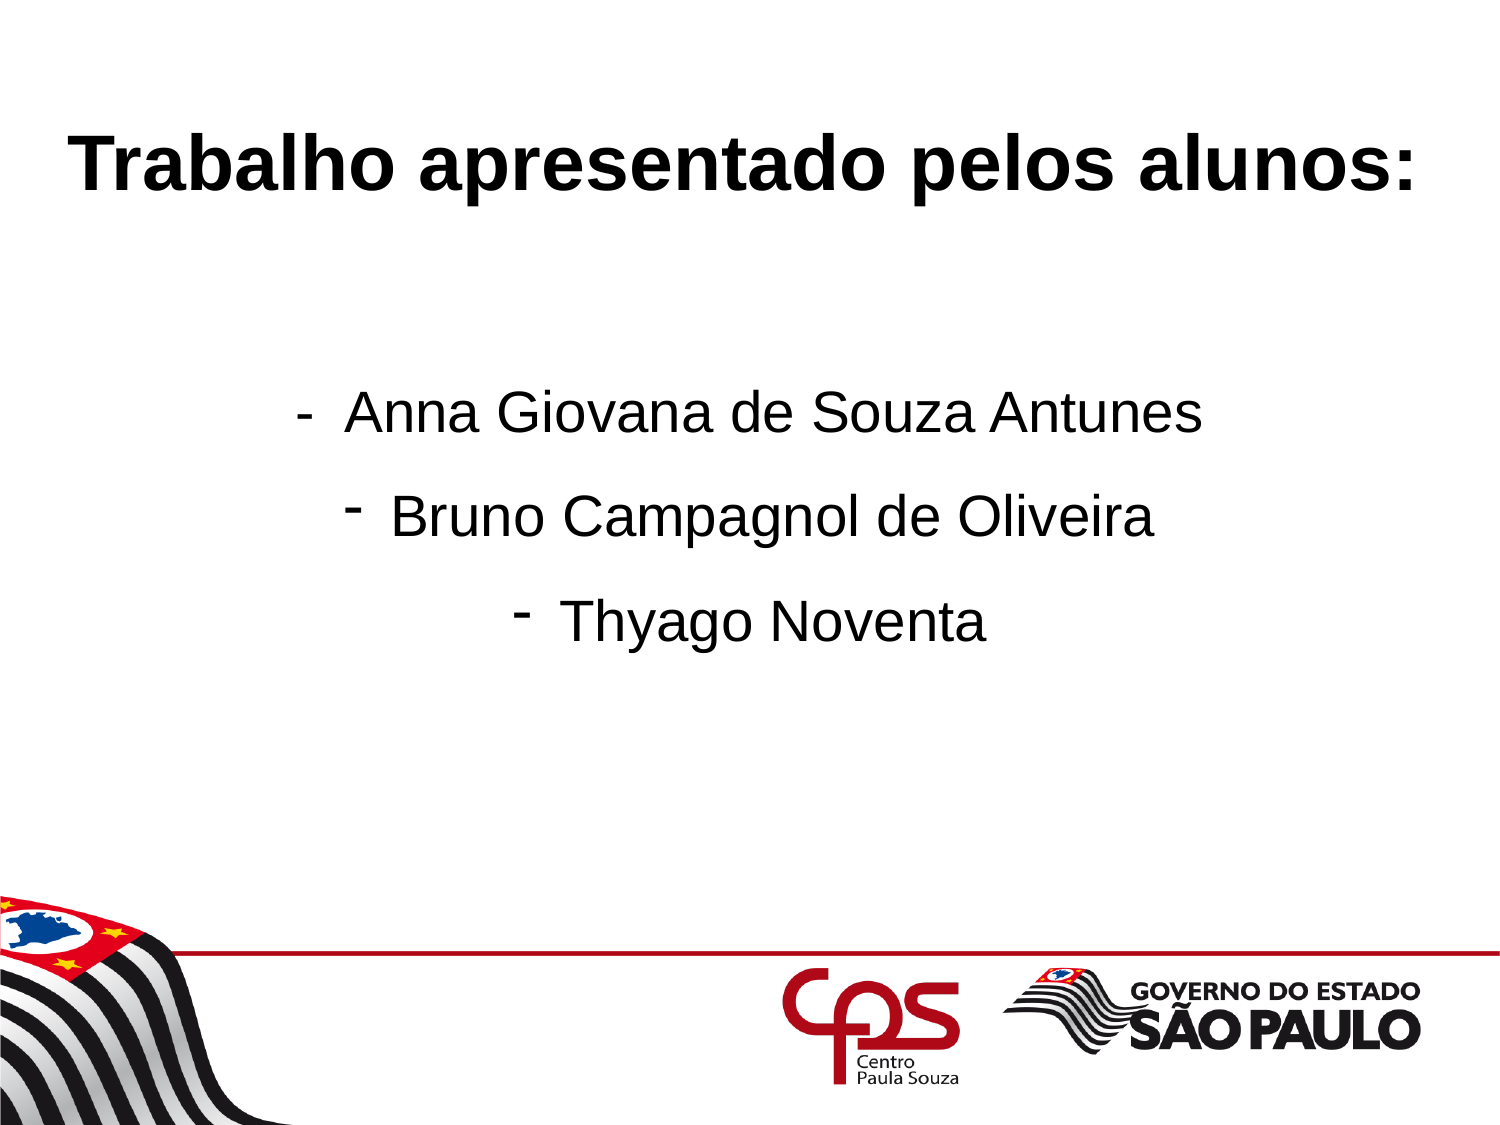

# Trabalho apresentado pelos alunos:
-  Anna Giovana de Souza Antunes
Bruno Campagnol de Oliveira
Thyago Noventa